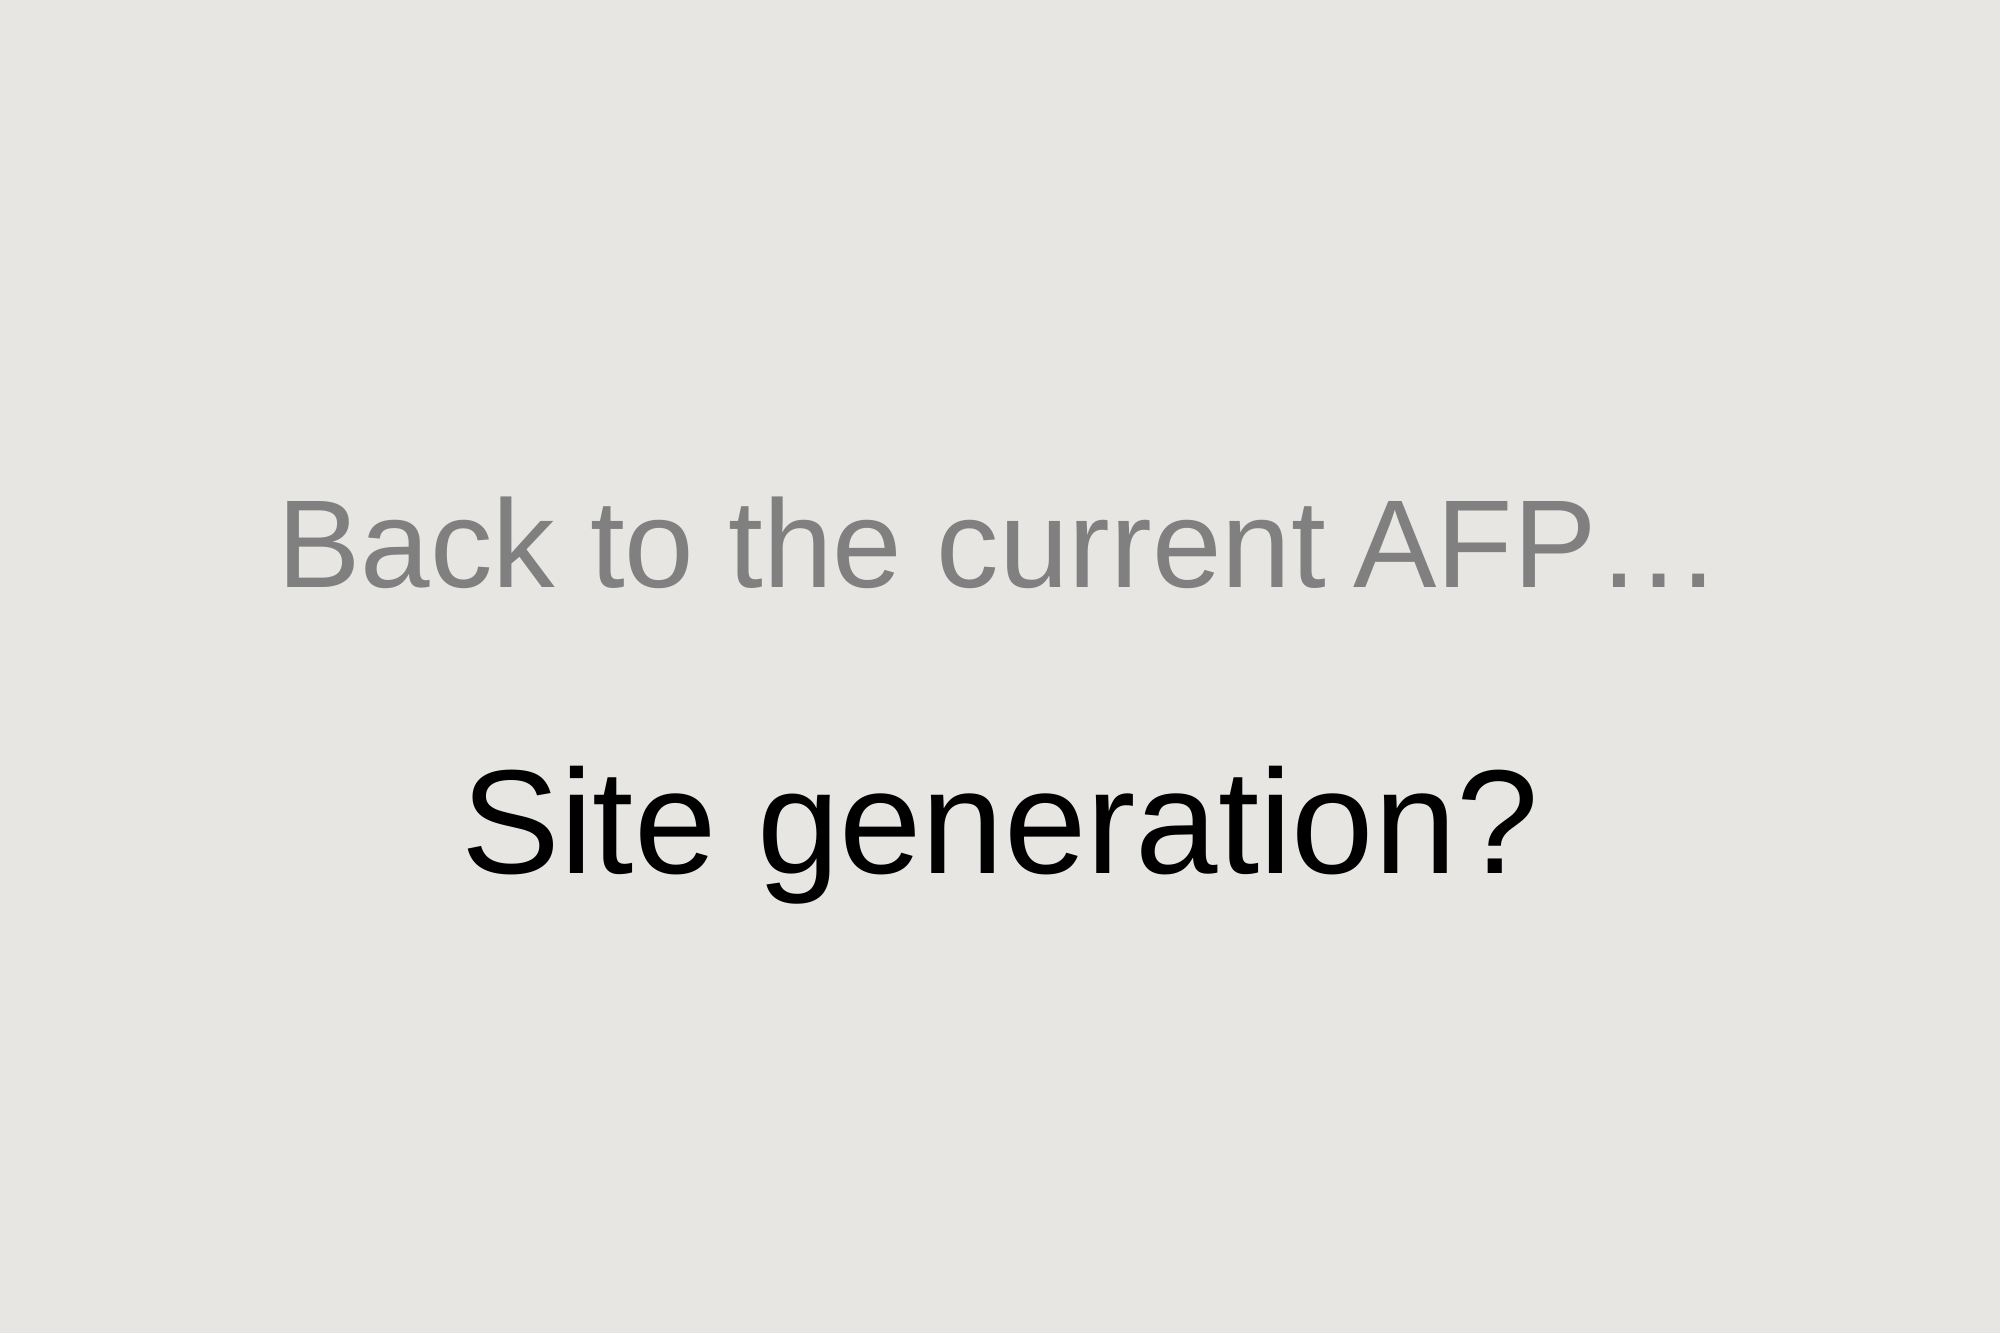

Back to the current AFP…
# Site generation?